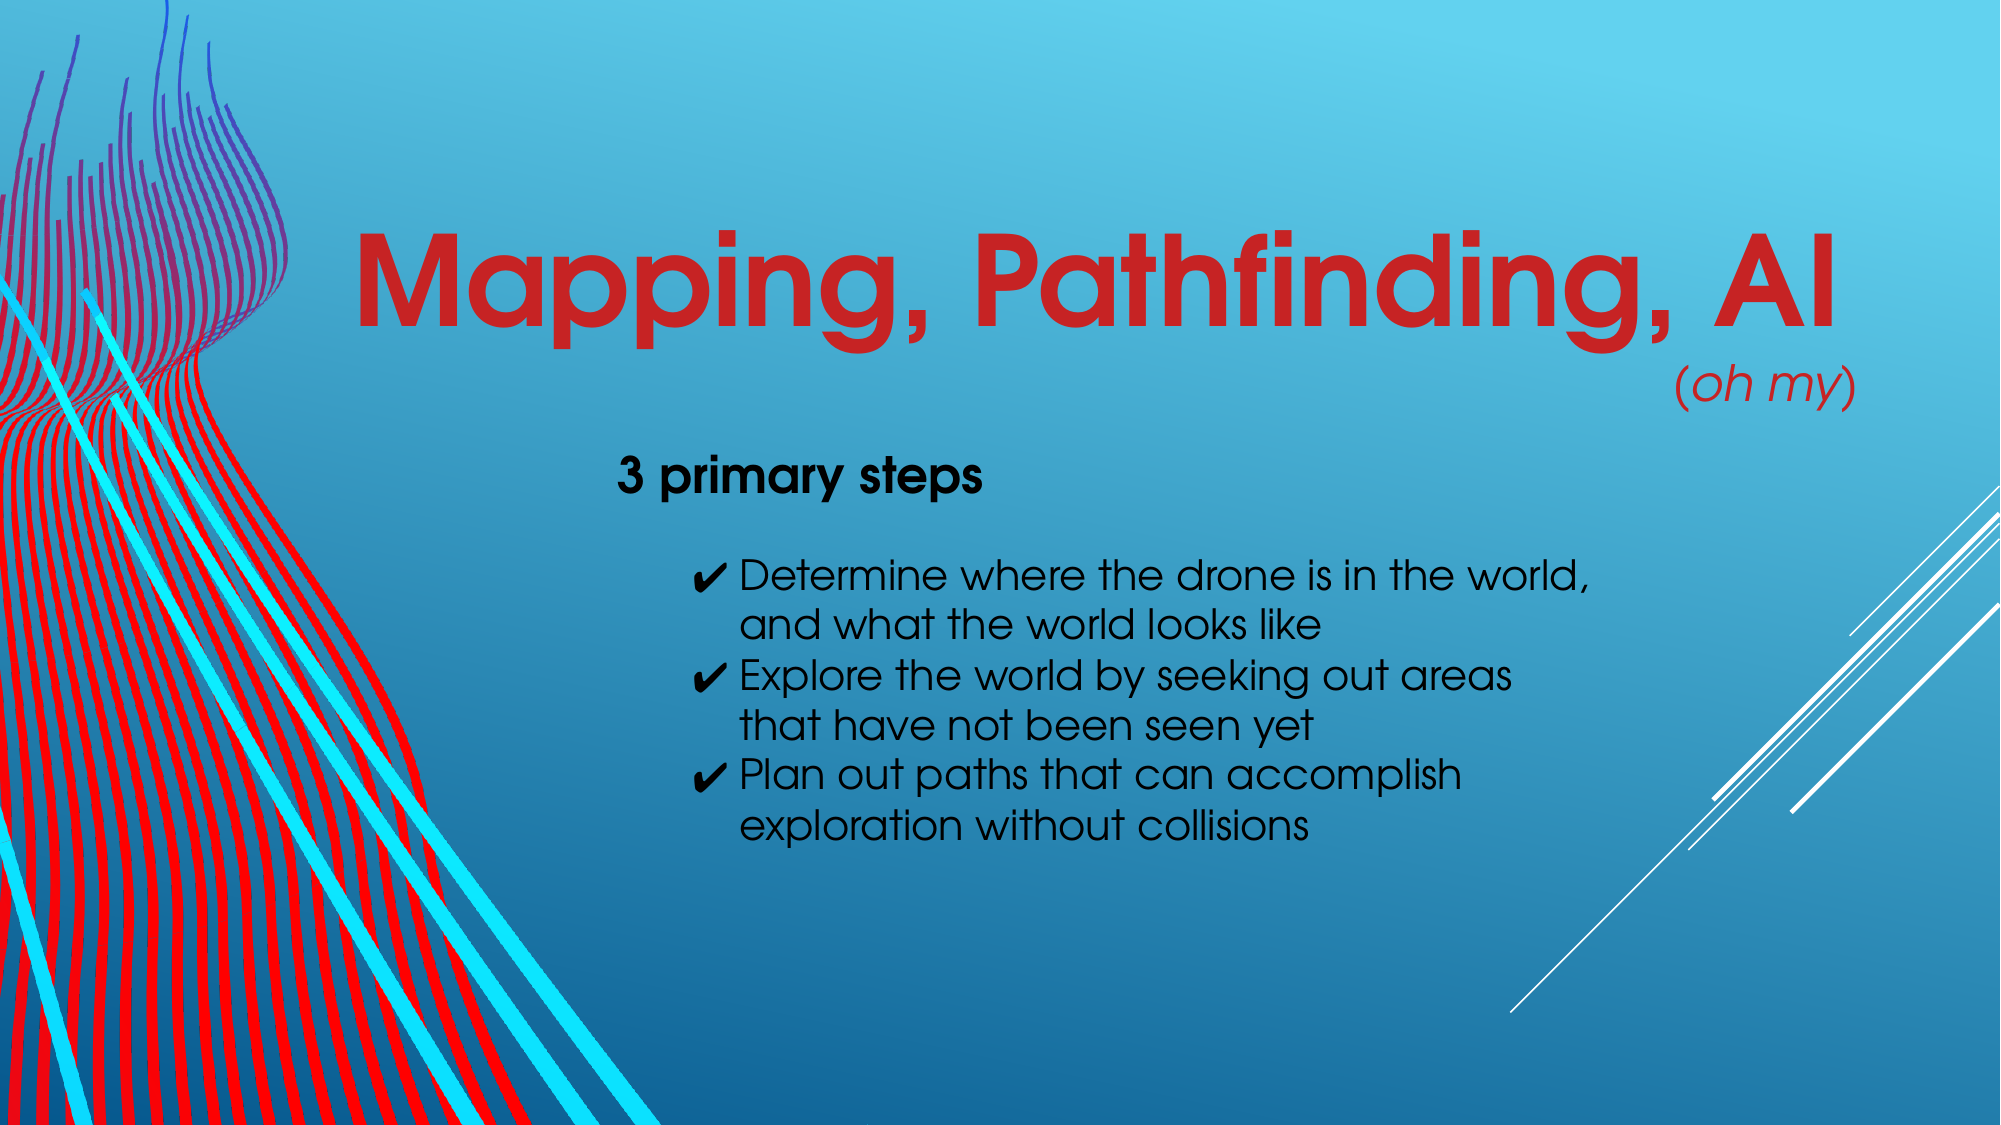

Mapping, Pathfinding, AI
(oh my)
3 primary steps

Determine where the drone is in the world, and what the world looks like
Explore the world by seeking out areas that have not been seen yet
Plan out paths that can accomplish exploration without collisions